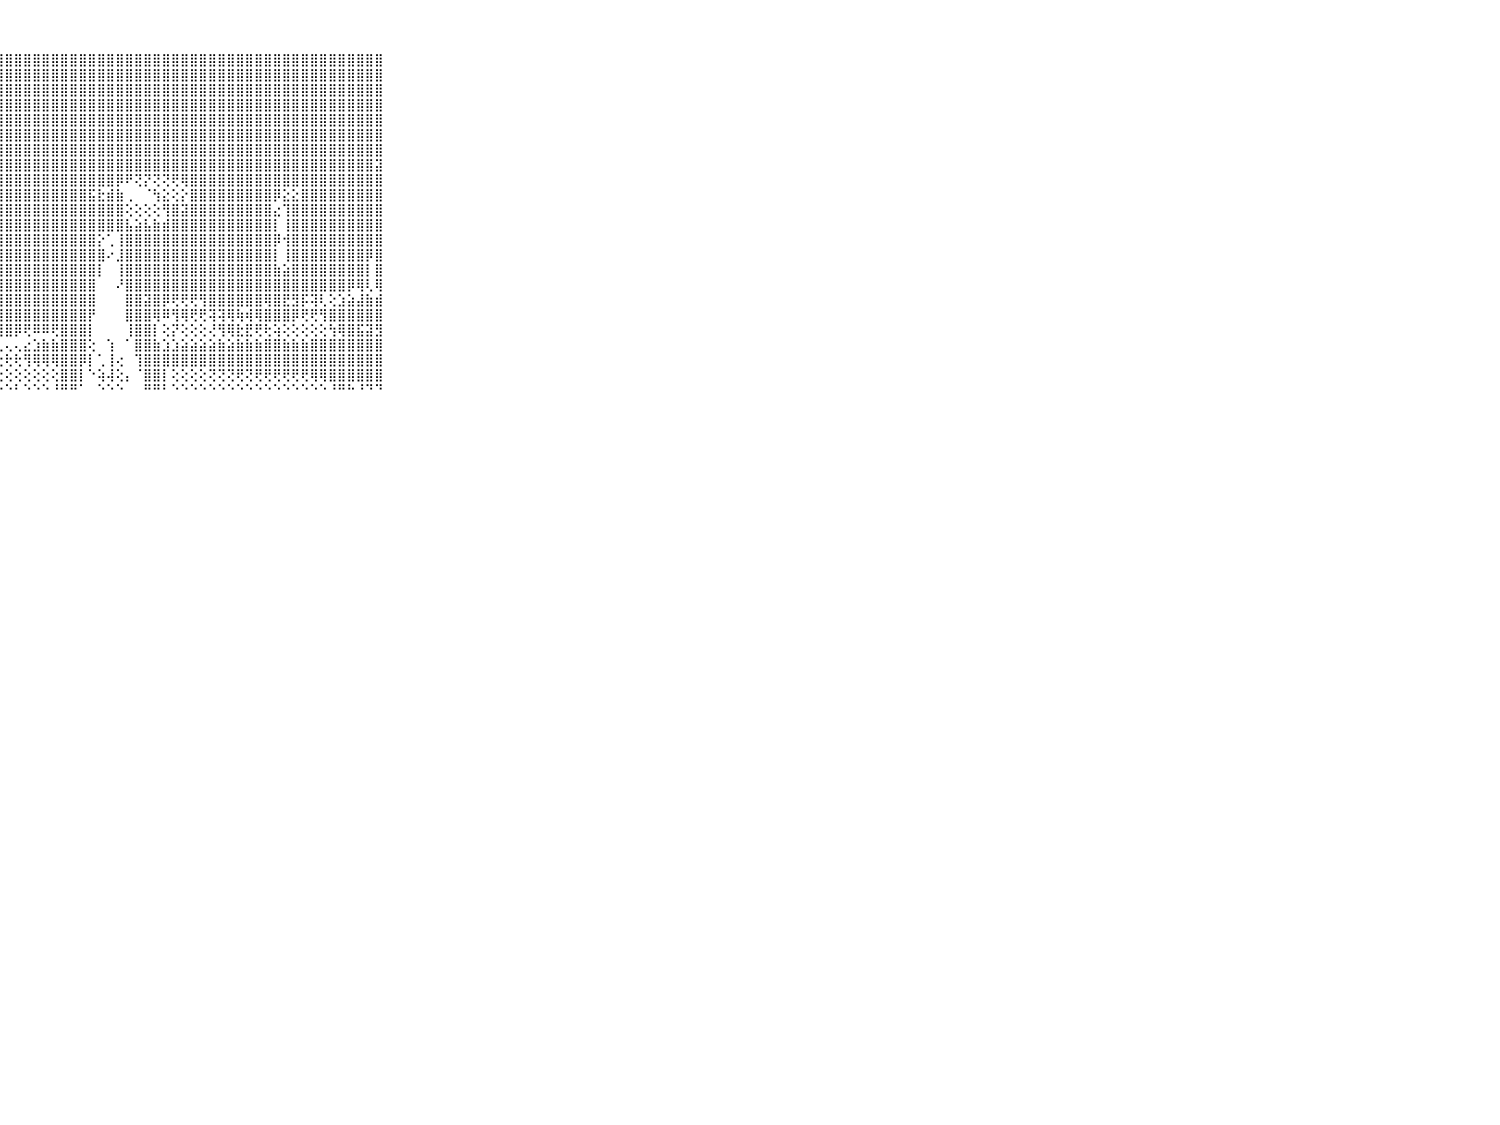

⠀⠀⠀⠀⠀⠀⠀⠀⠀⠀⠀⣿⣿⣿⣿⣿⣿⣿⣿⣿⣿⣿⣿⣿⣿⣿⣿⣿⣿⣿⣿⣿⣿⣿⣿⣿⣿⣿⣿⣿⣿⣿⣿⣿⣿⣿⣿⣿⣿⣿⣿⣿⣿⣿⣿⣿⣿⣿⣿⣿⣿⣿⣿⣿⣿⣿⣿⣿⣿⠀⠀⠀⠀⠀⠀⠀⠀⠀⠀⠀⠀
⠀⠀⠀⠀⠀⠀⠀⠀⠀⠀⠀⣿⣿⣿⣿⣿⣿⣿⣿⣿⣿⣿⣿⣿⣿⣿⣿⣿⣿⣿⣿⣿⣿⣿⣿⣿⣿⣿⣿⣿⣿⣿⣿⣿⣿⣿⣿⣿⣿⣿⣿⣿⣿⣿⣿⣿⣿⣿⣿⣿⣿⣿⣿⣿⣿⣿⣿⣿⣿⠀⠀⠀⠀⠀⠀⠀⠀⠀⠀⠀⠀
⠀⠀⠀⠀⠀⠀⠀⠀⠀⠀⠀⣿⣿⣿⣿⣿⣿⣿⣿⣿⣿⣿⣿⣿⣿⣿⣿⣿⣿⣿⣿⣿⣿⣿⣿⣿⣿⣿⣿⣿⣿⣿⣿⣿⣿⣿⣿⣿⣿⣿⣿⣿⣿⣿⣿⣿⣿⣿⣿⣿⣿⣿⣿⣿⣿⣿⣿⣿⣿⠀⠀⠀⠀⠀⠀⠀⠀⠀⠀⠀⠀
⠀⠀⠀⠀⠀⠀⠀⠀⠀⠀⠀⣯⣽⣿⣿⣿⣿⣿⣿⣿⣿⣿⣿⣿⣿⣿⣿⣿⣿⣿⣿⣿⣿⣿⣿⣿⣿⣿⣿⣿⣿⣿⣿⣿⣿⣿⣿⣿⣿⣿⣿⣿⣿⣿⣿⣿⣿⣿⣿⣿⣿⣿⣿⣿⣿⣿⣿⣿⣿⠀⠀⠀⠀⠀⠀⠀⠀⠀⠀⠀⠀
⠀⠀⠀⠀⠀⠀⠀⠀⠀⠀⠀⣿⣿⣿⣿⣿⣿⣿⣿⣿⣿⣿⣿⣿⣿⣿⣿⣿⣿⣿⣿⣿⣿⣿⣿⣿⣿⣿⣿⣿⣿⣿⣿⣿⣿⣿⣿⣿⣿⣿⣿⣿⣿⣿⣿⣿⣿⣿⣿⣿⣿⣿⣿⣿⣿⣿⣿⣿⣿⠀⠀⠀⠀⠀⠀⠀⠀⠀⠀⠀⠀
⠀⠀⠀⠀⠀⠀⠀⠀⠀⠀⠀⣿⣿⣿⣿⣿⣿⣿⣿⣿⣿⣿⣿⣿⣿⣿⣿⣿⣿⣿⣿⣿⣿⣿⣿⣿⣿⣿⣿⣿⣿⣿⣿⣿⣿⣿⣿⣿⣿⣿⣿⣿⣿⣿⣿⣿⣿⣿⣿⣿⣿⣿⣿⣿⣿⣿⣿⣿⣿⠀⠀⠀⠀⠀⠀⠀⠀⠀⠀⠀⠀
⠀⠀⠀⠀⠀⠀⠀⠀⠀⠀⠀⣿⣿⣿⣿⣿⣿⣿⣿⣿⣿⣿⣿⣿⣿⣿⣿⣿⣿⣿⣿⣿⣿⣿⣿⣿⣿⣿⣿⣿⣿⣿⣿⣿⣿⣿⣿⣿⣿⣿⣿⣿⣿⣿⣿⣿⣿⣿⣿⣿⣿⣿⣿⣿⣿⣿⣿⣿⣿⠀⠀⠀⠀⠀⠀⠀⠀⠀⠀⠀⠀
⠀⠀⠀⠀⠀⠀⠀⠀⠀⠀⠀⣿⣿⣿⡿⢟⢟⢝⣝⣝⢝⢝⢻⣿⣿⣿⣿⣿⣿⣿⣿⣿⣿⣿⣿⣿⣿⣿⣿⣿⣿⣿⣿⣿⣿⣿⣿⣿⣿⣿⣿⣿⣿⣿⣿⣿⣿⣿⣿⣿⣿⣿⣿⣿⣿⣿⣿⣿⣽⠀⠀⠀⠀⠀⠀⠀⠀⠀⠀⠀⠀
⠀⠀⠀⠀⠀⠀⠀⠀⠀⠀⠀⣿⢟⢟⢗⢖⢗⢖⢶⢔⢙⢕⢧⣕⢝⢿⣿⣿⣿⣿⣿⣿⣿⣿⣿⣿⣿⣿⣿⣿⡿⠟⢝⡝⢝⢝⢟⢿⣿⣿⣿⣿⣿⣿⣿⣿⣿⣿⣿⣿⣿⣿⣿⣿⣿⣿⣿⣿⣿⠀⠀⠀⠀⠀⠀⠀⠀⠀⠀⠀⠀
⠀⠀⠀⠀⠀⠀⠀⠀⠀⠀⠀⢕⢕⢕⢕⢕⢕⢕⢕⢕⢕⢕⢕⢝⣷⡜⢿⣿⣿⣿⣿⣿⣿⣿⣿⣿⣿⣯⣗⣾⣷⢀⠀⠈⢳⣕⢕⡕⣿⣿⣿⣿⣿⣿⣿⣿⣿⡿⣕⣕⣿⣿⣿⣿⣿⣿⣿⣿⣿⠀⠀⠀⠀⠀⠀⠀⠀⠀⠀⠀⠀
⠀⠀⠀⠀⠀⠀⠀⠀⠀⠀⠀⣿⣿⣷⣷⣷⣷⣵⣵⣵⣱⣕⣕⡕⢸⣿⡞⣿⣿⣿⣿⣿⣿⣿⣿⣿⣿⣿⣿⣿⣿⢕⢕⢕⢕⢻⣿⣽⣿⣿⣿⣿⣿⣿⣿⣿⣿⣔⢹⣿⣿⣿⣿⣿⣿⣿⣿⣿⣿⠀⠀⠀⠀⠀⠀⠀⠀⠀⠀⠀⠀
⠀⠀⠀⠀⠀⠀⠀⠀⠀⠀⠀⣿⣿⣿⣿⣿⣿⣿⣿⣿⣿⣿⣿⣿⣿⣿⢇⣿⣿⣿⣿⣿⣿⣿⣿⣿⣿⣿⣿⣿⣿⣧⣵⣧⣷⣾⣿⣿⣿⣿⣿⣿⣿⣿⣿⣿⣿⡇⢸⣿⣿⣿⣿⣿⣿⣿⣿⣿⣿⠀⠀⠀⠀⠀⠀⠀⠀⠀⠀⠀⠀
⠀⠀⠀⠀⠀⠀⠀⠀⠀⠀⠀⣿⣿⣿⣿⣿⣿⣿⣿⣿⣿⣿⣿⣿⣿⣿⡇⣿⣿⣿⣿⣿⣿⣿⣿⣿⣿⣿⡕⢁⢸⣿⣿⣿⣿⣿⣿⣿⣿⣿⣿⣿⣿⣿⣿⣿⣿⡿⢺⣿⣿⣿⣿⣿⣿⣿⣿⣿⣿⠀⠀⠀⠀⠀⠀⠀⠀⠀⠀⠀⠀
⠀⠀⠀⠀⠀⠀⠀⠀⠀⠀⠀⣿⣿⣿⣿⣿⣿⣿⣿⣿⣿⣿⣿⣿⣿⣿⢇⣿⣿⣿⣿⣿⣿⣿⣿⣿⣿⣿⣿⠔⣸⣿⣿⣿⣿⣿⣿⣿⣿⣿⣿⣿⣿⣿⣿⣿⣿⡇⢸⣿⣿⣿⣿⣿⣿⣿⣿⡿⣿⠀⠀⠀⠀⠀⠀⠀⠀⠀⠀⠀⠀
⠀⠀⠀⠀⠀⠀⠀⠀⠀⠀⠀⣿⣿⣿⣿⣿⣿⣿⣿⣿⣿⣿⣿⣿⣿⣿⢸⣿⣿⣿⣿⣿⣿⣿⣿⣿⣿⣿⡇⠀⢸⣿⣿⣿⣿⣿⣿⣿⣿⣿⣿⣿⣿⣿⣿⣿⣿⣷⣵⣿⣿⣿⣿⣿⣿⣿⣿⡇⣿⠀⠀⠀⠀⠀⠀⠀⠀⠀⠀⠀⠀
⠀⠀⠀⠀⠀⠀⠀⠀⠀⠀⠀⣿⣿⣿⣿⣿⣿⣿⣿⣿⣿⣿⣿⣿⣿⣿⢸⣿⣿⣿⣿⣿⣿⣿⣿⣿⣿⣿⠀⠀⠜⣿⣿⣿⣿⣿⣿⣿⣿⣿⣿⣿⣿⣿⣿⣿⣿⣿⣿⣿⣿⣿⣿⣿⣿⡿⢿⢇⢿⠀⠀⠀⠀⠀⠀⠀⠀⠀⠀⠀⠀
⠀⠀⠀⠀⠀⠀⠀⠀⠀⠀⠀⣿⣿⣿⣿⣿⣿⣿⣿⣿⣿⣿⣿⣿⣿⣿⢸⣿⣿⣿⣿⣿⣿⣿⣿⣿⣿⣿⠀⠀⠀⣿⣿⣽⣿⡿⢟⢟⢟⢻⣿⣿⣿⣿⣿⣿⢿⣿⣟⣻⡯⢽⢇⢕⣱⣵⣼⣷⣾⠀⠀⠀⠀⠀⠀⠀⠀⠀⠀⠀⠀
⠀⠀⠀⠀⠀⠀⠀⠀⠀⠀⠀⣿⣿⣿⣿⣿⣿⣿⣿⣿⣿⣿⣿⣿⣿⣿⢜⣿⣿⣿⣿⣿⣿⣿⣿⣿⣿⡟⠀⠀⠀⣿⣿⣿⢿⠿⢻⢿⢟⢟⢽⢽⢿⢷⢾⢿⣿⣿⣿⡿⢟⢟⢻⣿⣿⣿⣿⣿⣿⠀⠀⠀⠀⠀⠀⠀⠀⠀⠀⠀⠀
⠀⠀⠀⠀⠀⠀⠀⠀⠀⠀⠀⣿⣿⣿⣟⣟⣟⣻⣿⣿⣿⣿⢻⡟⢏⢕⣕⣿⣿⡿⢟⠿⠿⢟⣿⣿⣿⡇⠀⠀⠀⢸⣿⣿⡇⢕⡝⢕⢕⢕⢜⢻⢿⣗⣟⢟⢗⢵⢕⢕⢕⢕⢕⢳⢿⣿⣯⣽⣻⠀⠀⠀⠀⠀⠀⠀⠀⠀⠀⠀⠀
⠀⠀⠀⠀⠀⠀⠀⠀⠀⠀⠀⣽⣿⣿⣿⣿⣿⣿⣿⢷⠿⠿⢟⢛⢋⢙⢍⢅⢄⢄⣔⣱⣷⣷⣿⣿⣿⢕⠀⢱⠀⠁⣿⣿⣷⣱⣱⣵⣵⣵⣵⣷⣵⣷⣷⣷⣿⣿⣷⣷⣷⣿⣿⣿⣿⣿⣿⣿⣿⠀⠀⠀⠀⠀⠀⠀⠀⠀⠀⠀⠀
⠀⠀⠀⠀⠀⠀⠀⠀⠀⠀⠀⠛⢋⢙⢍⢅⢕⢔⢔⢕⢕⢕⢗⢕⢕⢇⢕⢕⢗⢗⢻⢿⢿⢿⣿⣿⡿⡇⢁⢸⢔⠀⢹⣿⣿⣿⣿⣿⣿⣿⣿⣿⣿⣿⣿⣿⣿⣿⣿⣿⣿⣿⣿⣿⣿⣿⣿⣿⣿⠀⠀⠀⠀⠀⠀⠀⠀⠀⠀⠀⠀
⠀⠀⠀⠀⠀⠀⠀⠀⠀⠀⠀⢄⢕⢕⢕⢕⢕⢕⢕⢕⢕⢕⢕⢕⢕⢕⢕⢕⢕⢕⢕⢕⢕⢕⣿⣿⡇⠑⢵⢼⢕⡄⠈⣿⣿⡇⢕⢕⢕⢕⢝⢝⢝⢟⢝⢟⢟⢟⢟⢟⢟⢿⢿⣿⣿⣿⣿⣿⣿⠀⠀⠀⠀⠀⠀⠀⠀⠀⠀⠀⠀
⠀⠀⠀⠀⠀⠀⠀⠀⠀⠀⠀⠑⠑⠑⠑⠑⠑⠑⠑⠑⠑⠑⠑⠑⠑⠑⠑⠑⠑⠃⠑⠑⠑⠘⠛⠛⠁⠀⠑⠑⠑⠀⠀⠛⠛⠃⠑⠑⠑⠑⠑⠑⠑⠑⠑⠑⠑⠑⠑⠑⠑⠑⠑⠘⠛⠓⠘⠙⠙⠀⠀⠀⠀⠀⠀⠀⠀⠀⠀⠀⠀